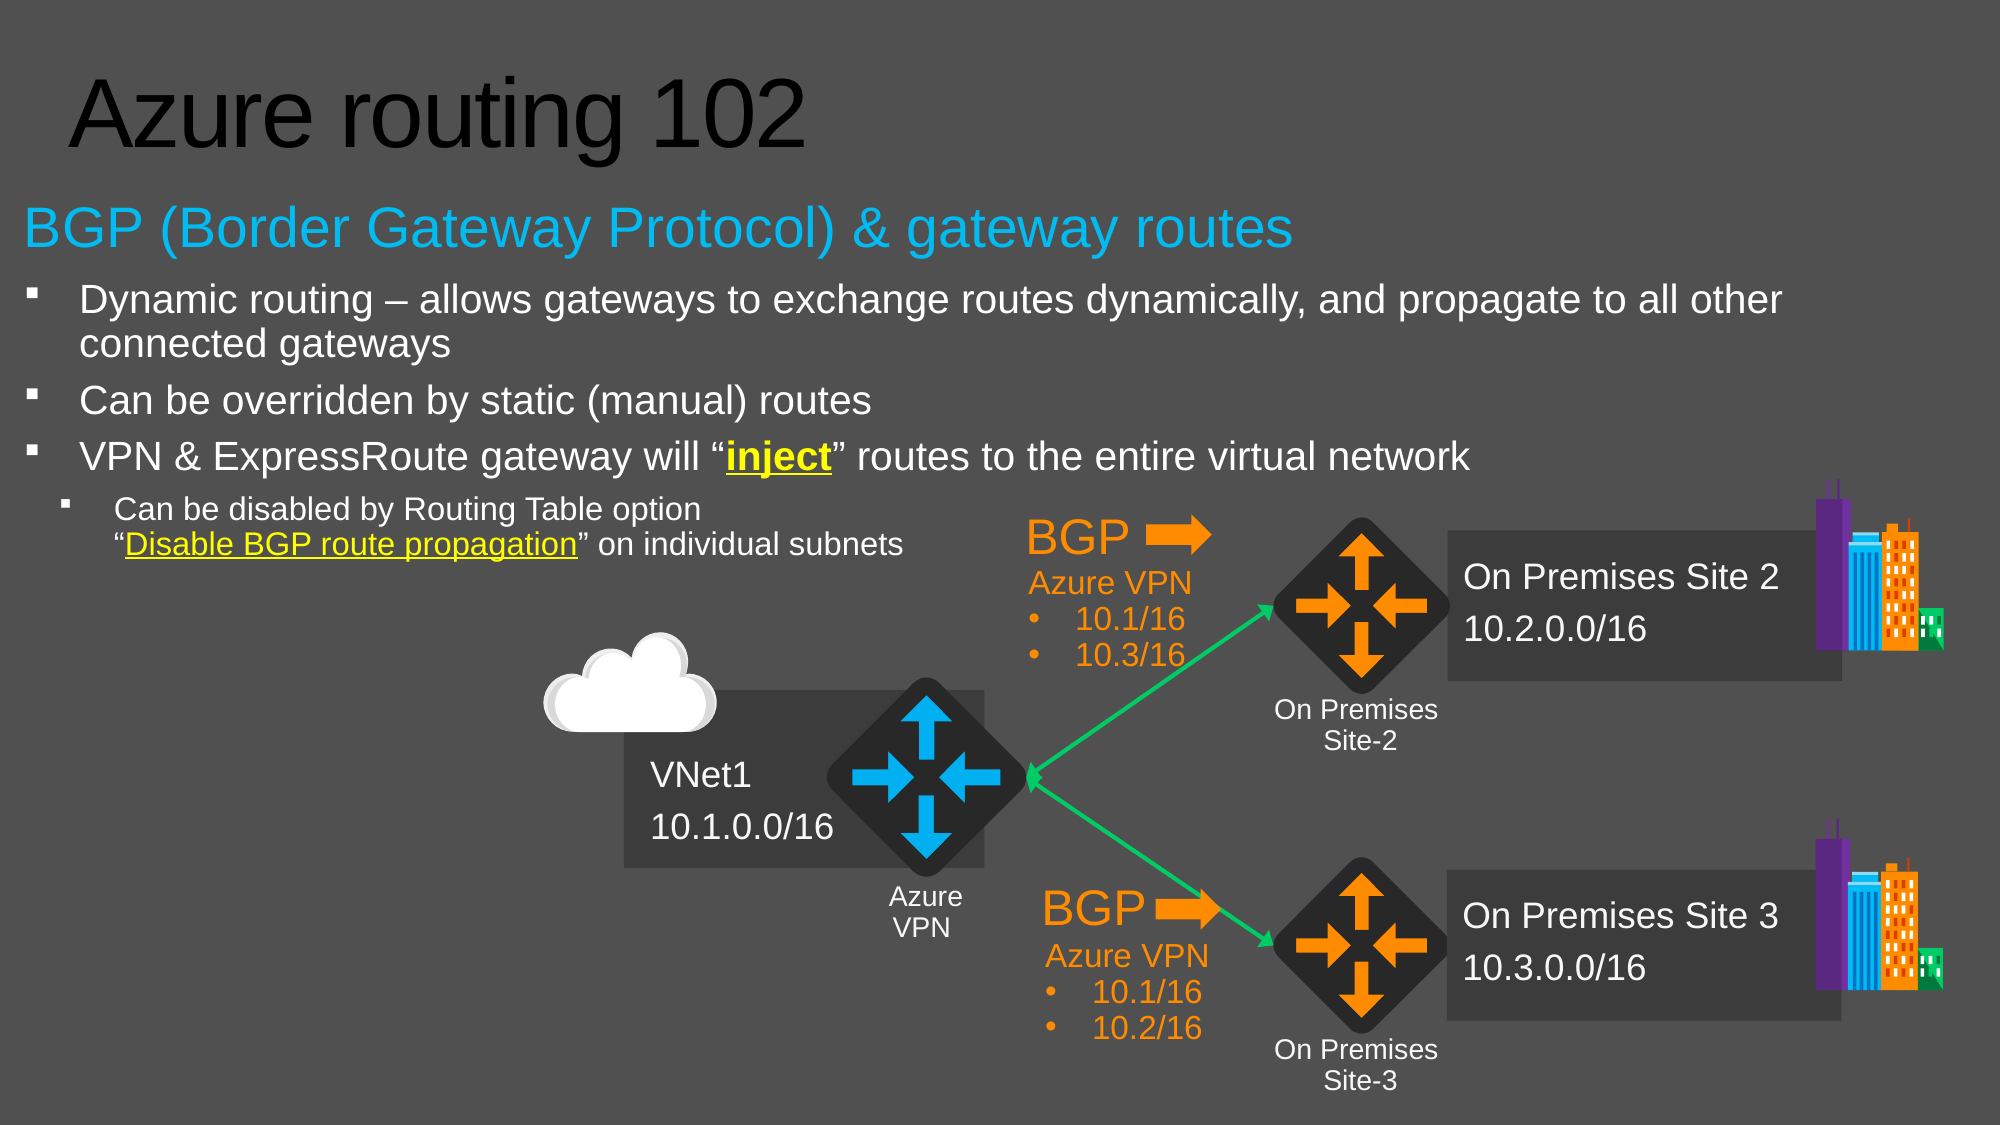

# Azure routing 102
BGP (Border Gateway Protocol) & gateway routes
Dynamic routing – allows gateways to exchange routes dynamically, and propagate to all other connected gateways
Can be overridden by static (manual) routes
VPN & ExpressRoute gateway will “inject” routes to the entire virtual network
Can be disabled by Routing Table option
“Disable BGP route propagation” on individual subnets

On Premises Site 2
10.2.0.0/16

On Premises
Site-2
BGP

Azure VPN
10.1/16
10.3/16

Azure
VPN

VNet1
10.1.0.0/16

On Premises Site 3
10.3.0.0/16

On Premises
Site-3
BGP

Azure VPN
10.1/16
10.2/16